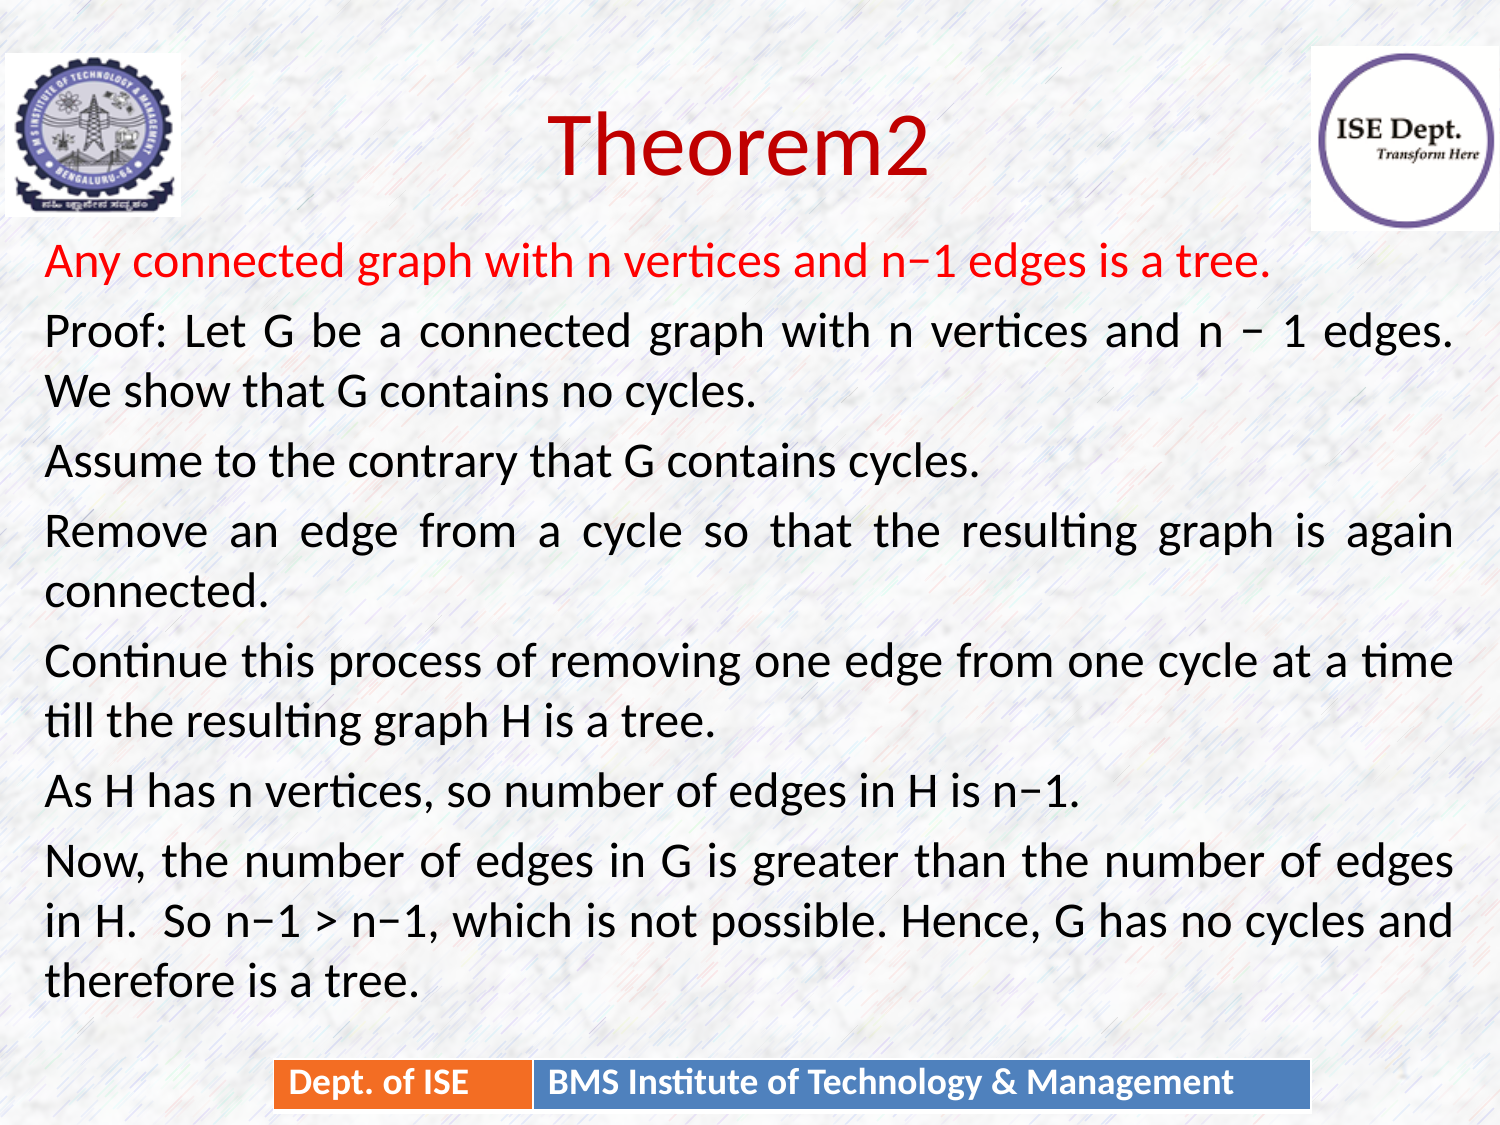

# Theorem2
Any connected graph with n vertices and n−1 edges is a tree.
Proof: Let G be a connected graph with n vertices and n − 1 edges. We show that G contains no cycles.
Assume to the contrary that G contains cycles.
Remove an edge from a cycle so that the resulting graph is again connected.
Continue this process of removing one edge from one cycle at a time till the resulting graph H is a tree.
As H has n vertices, so number of edges in H is n−1.
Now, the number of edges in G is greater than the number of edges in H.  So n−1 > n−1, which is not possible. Hence, G has no cycles and therefore is a tree.
8